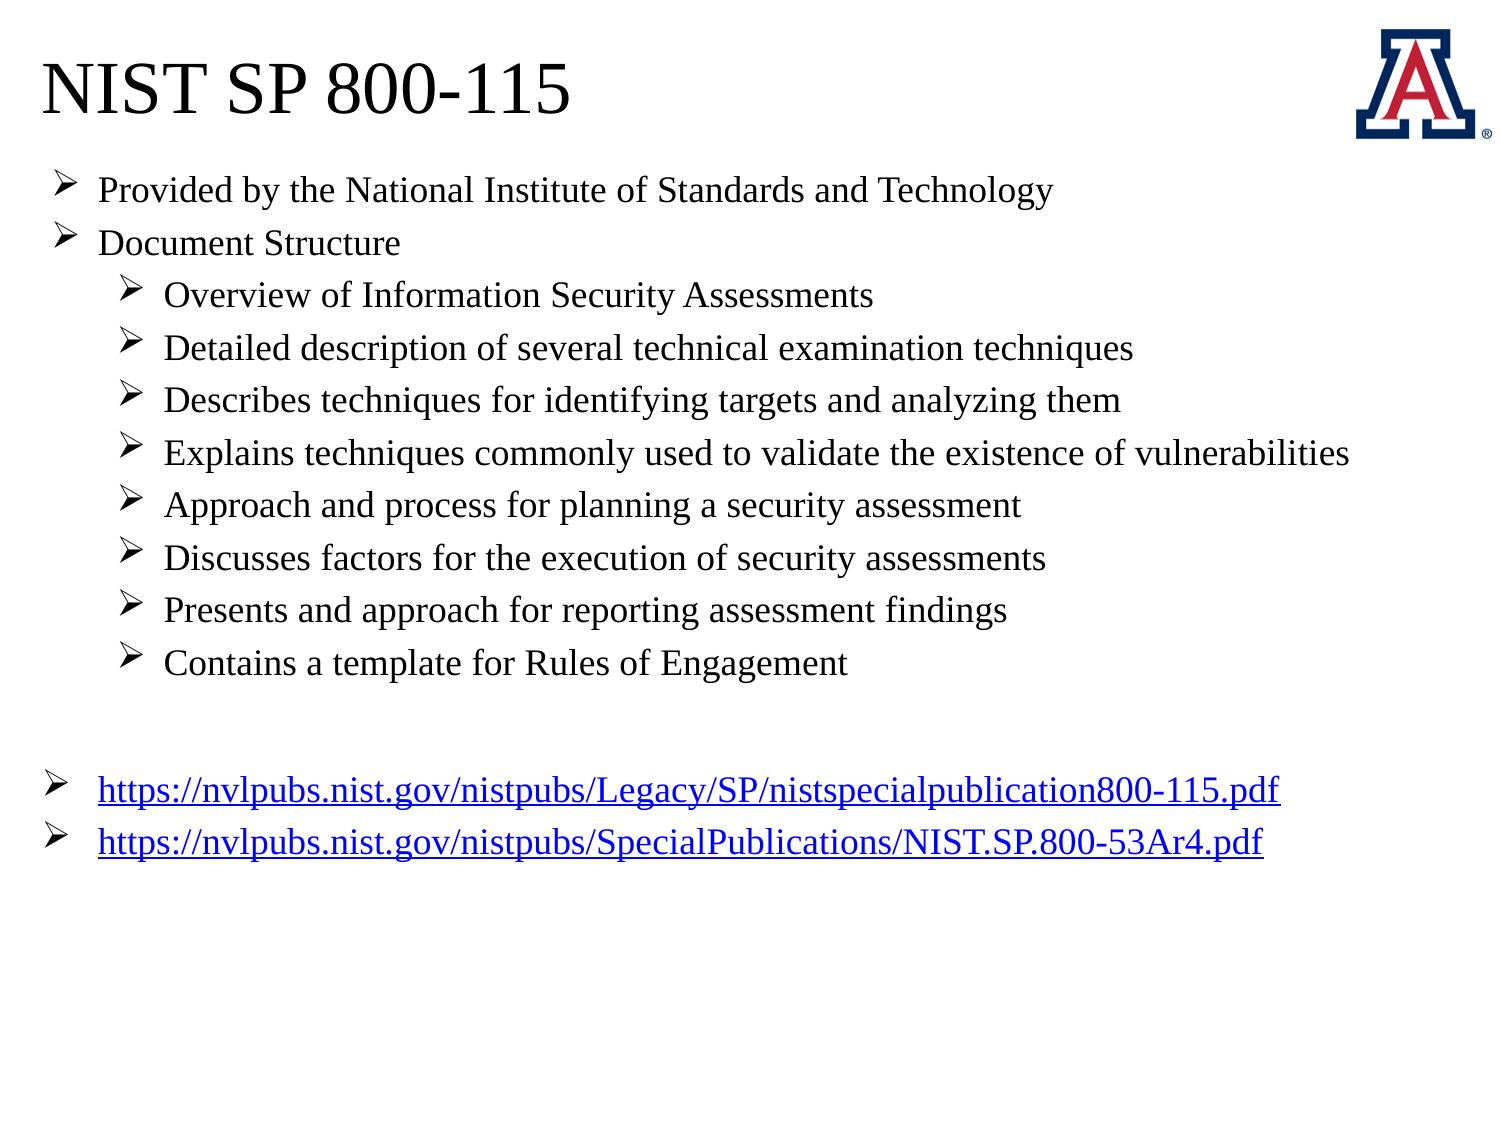

# NIST SP 800-115
Provided by the National Institute of Standards and Technology
Document Structure
Overview of Information Security Assessments
Detailed description of several technical examination techniques
Describes techniques for identifying targets and analyzing them
Explains techniques commonly used to validate the existence of vulnerabilities
Approach and process for planning a security assessment
Discusses factors for the execution of security assessments
Presents and approach for reporting assessment findings
Contains a template for Rules of Engagement

https://nvlpubs.nist.gov/nistpubs/Legacy/SP/nistspecialpublication800-115.pdf
https://nvlpubs.nist.gov/nistpubs/SpecialPublications/NIST.SP.800-53Ar4.pdf